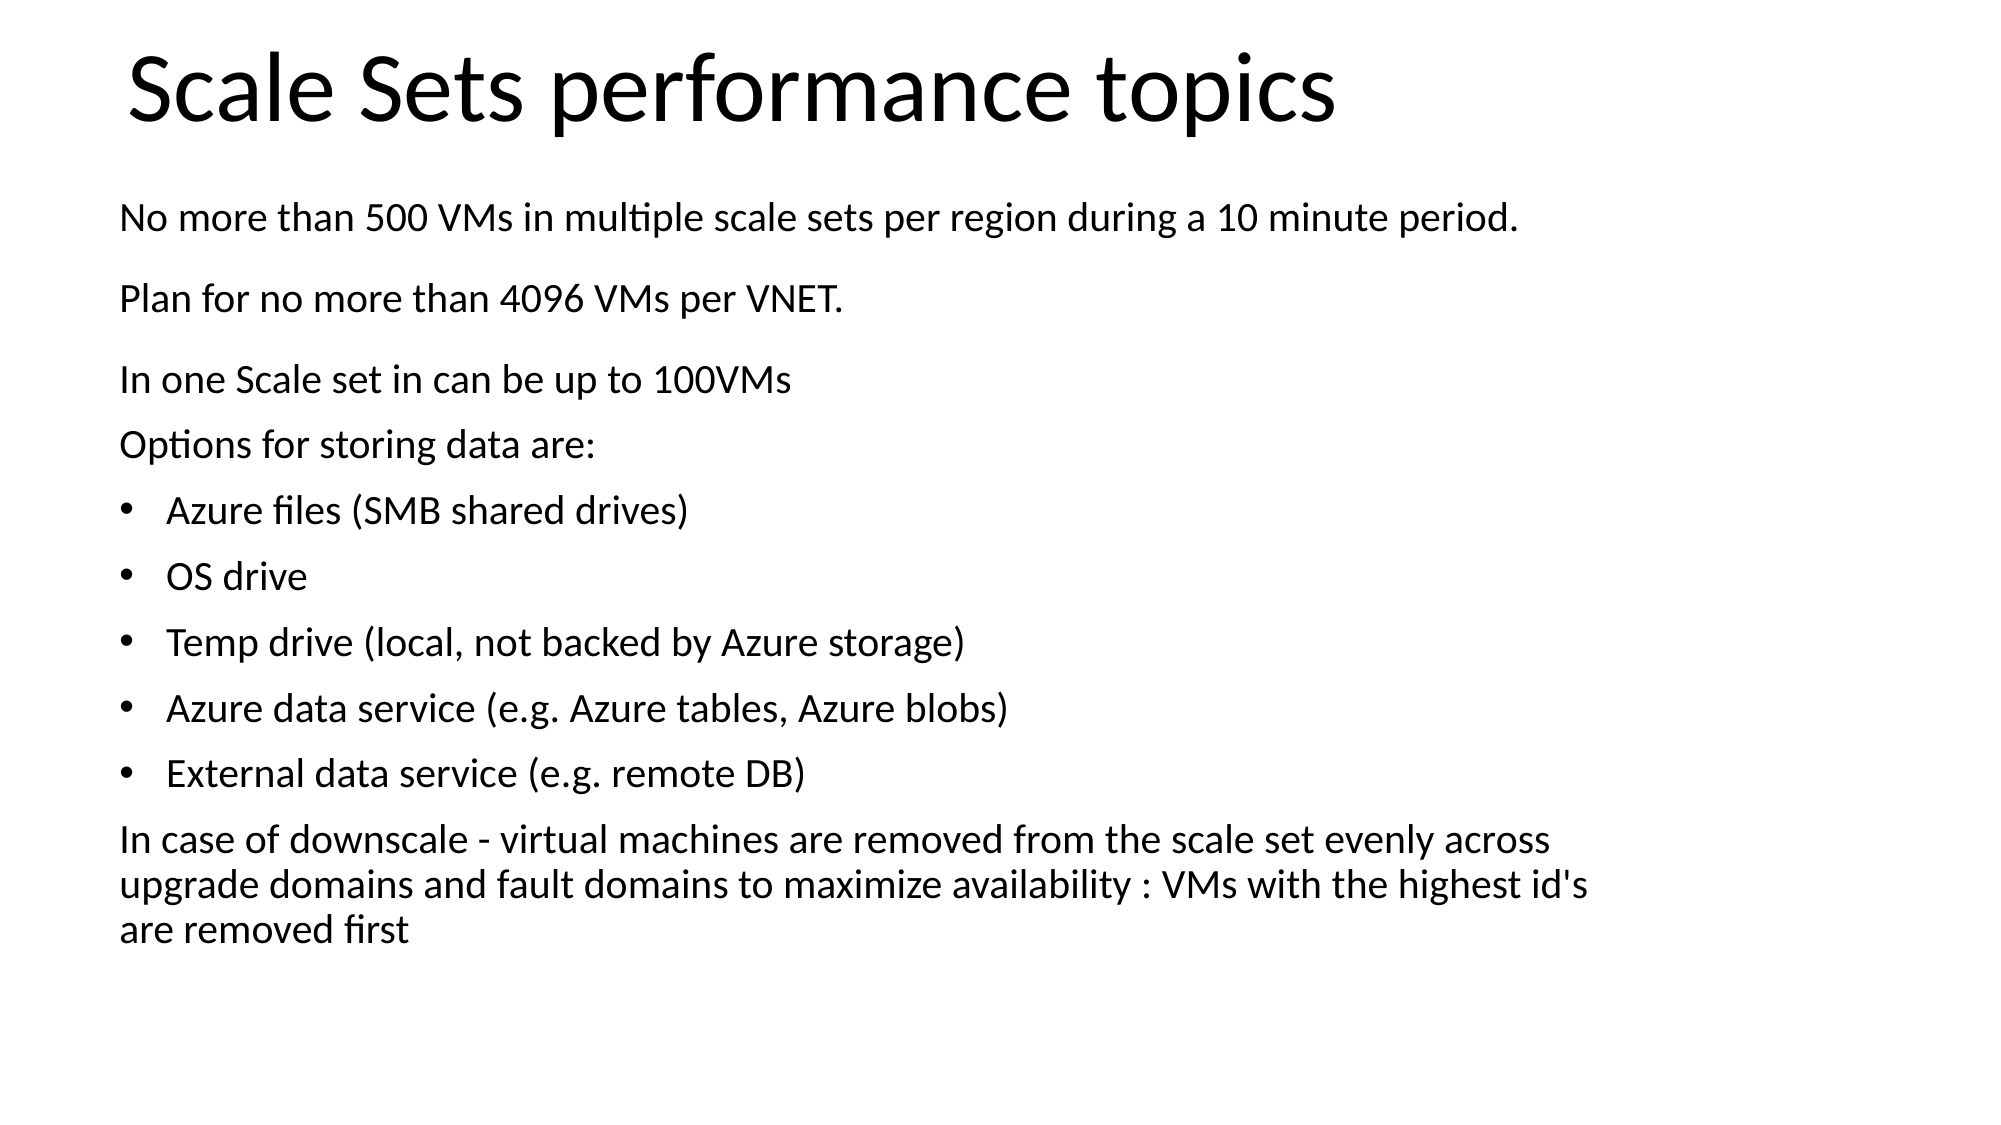

# Scale Sets performance topics
No more than 500 VMs in multiple scale sets per region during a 10 minute period.
Plan for no more than 4096 VMs per VNET.
In one Scale set in can be up to 100VMs
Options for storing data are:
Azure files (SMB shared drives)
OS drive
Temp drive (local, not backed by Azure storage)
Azure data service (e.g. Azure tables, Azure blobs)
External data service (e.g. remote DB)
In case of downscale - virtual machines are removed from the scale set evenly across upgrade domains and fault domains to maximize availability : VMs with the highest id's are removed first